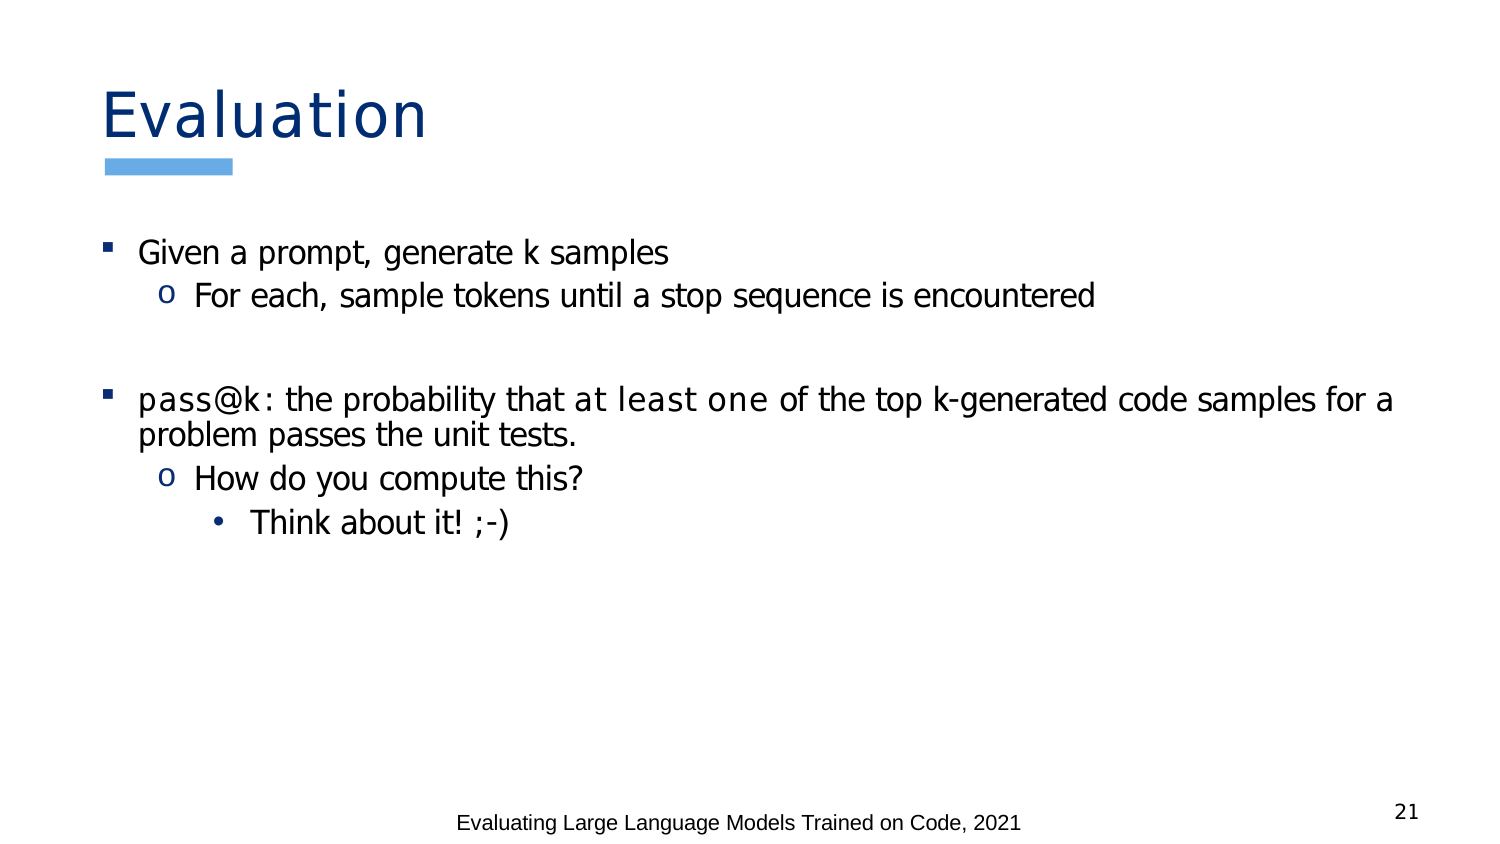

# Evaluation
Given a prompt, generate k samples
For each, sample tokens until a stop sequence is encountered

pass@k: the probability that at least one of the top k-generated code samples for a problem passes the unit tests.
How do you compute this?
Think about it! ;-)

Evaluating Large Language Models Trained on Code, 2021